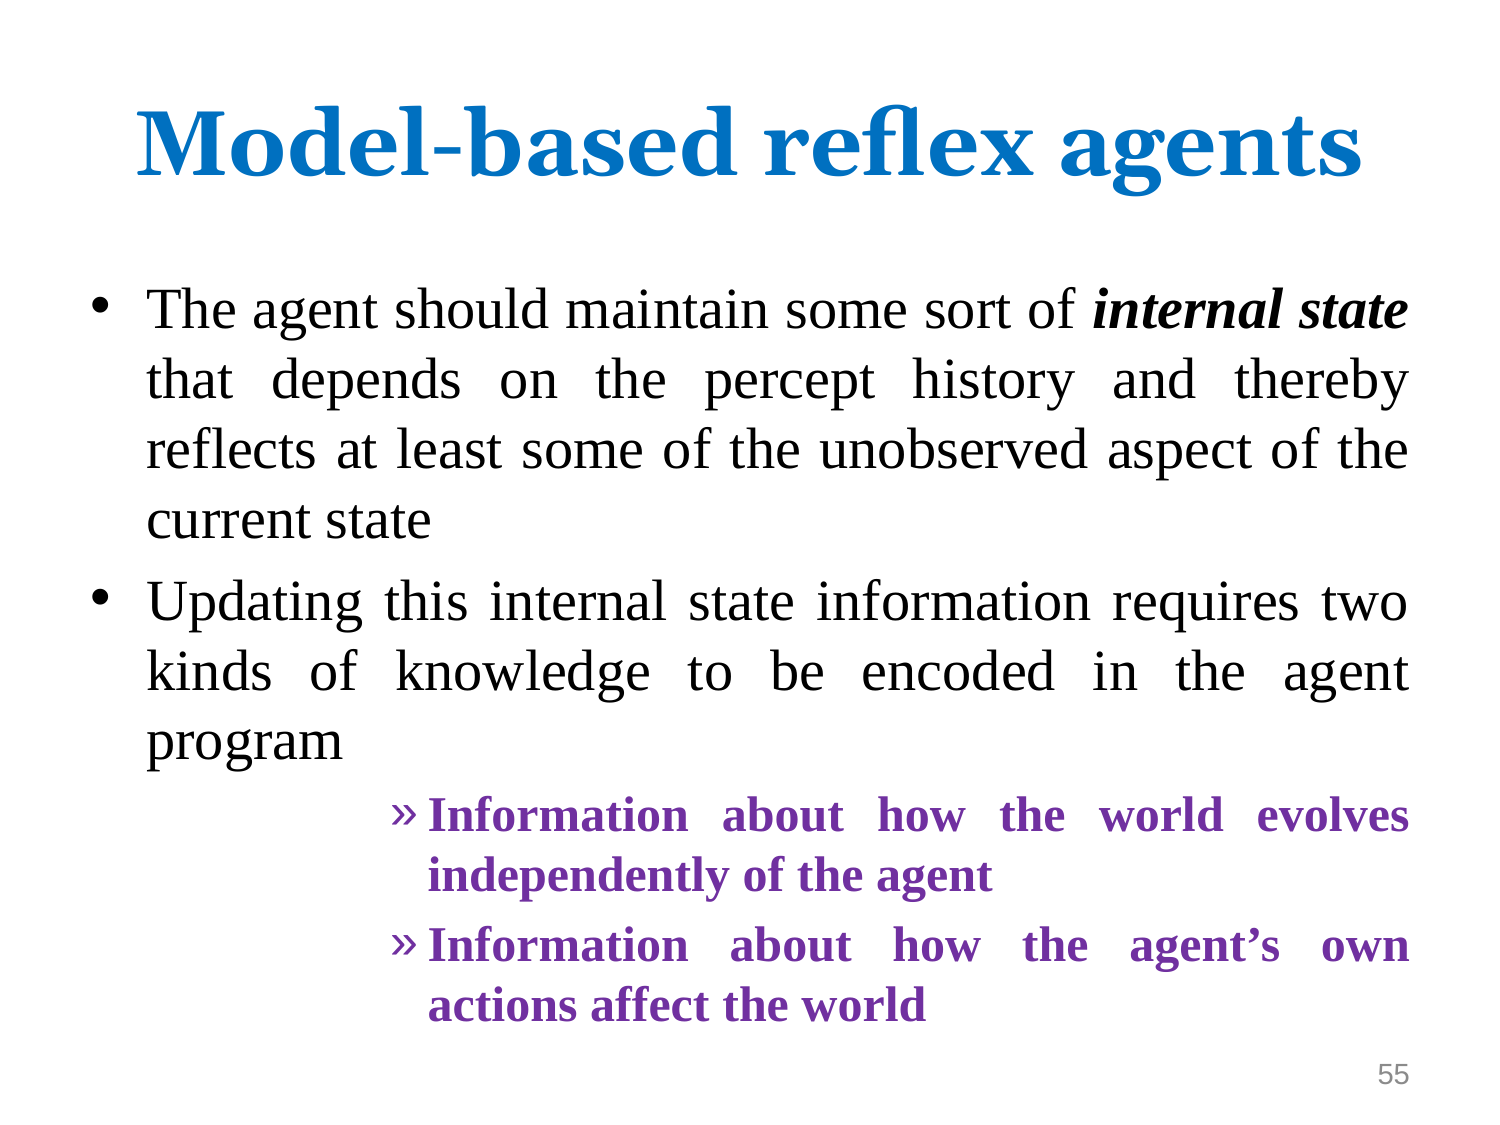

# Model-based reflex agents
The agent should maintain some sort of internal state that depends on the percept history and thereby reflects at least some of the unobserved aspect of the current state
Updating this internal state information requires two kinds of knowledge to be encoded in the agent program
Information about how the world evolves independently of the agent
Information about how the agent’s own actions affect the world
55